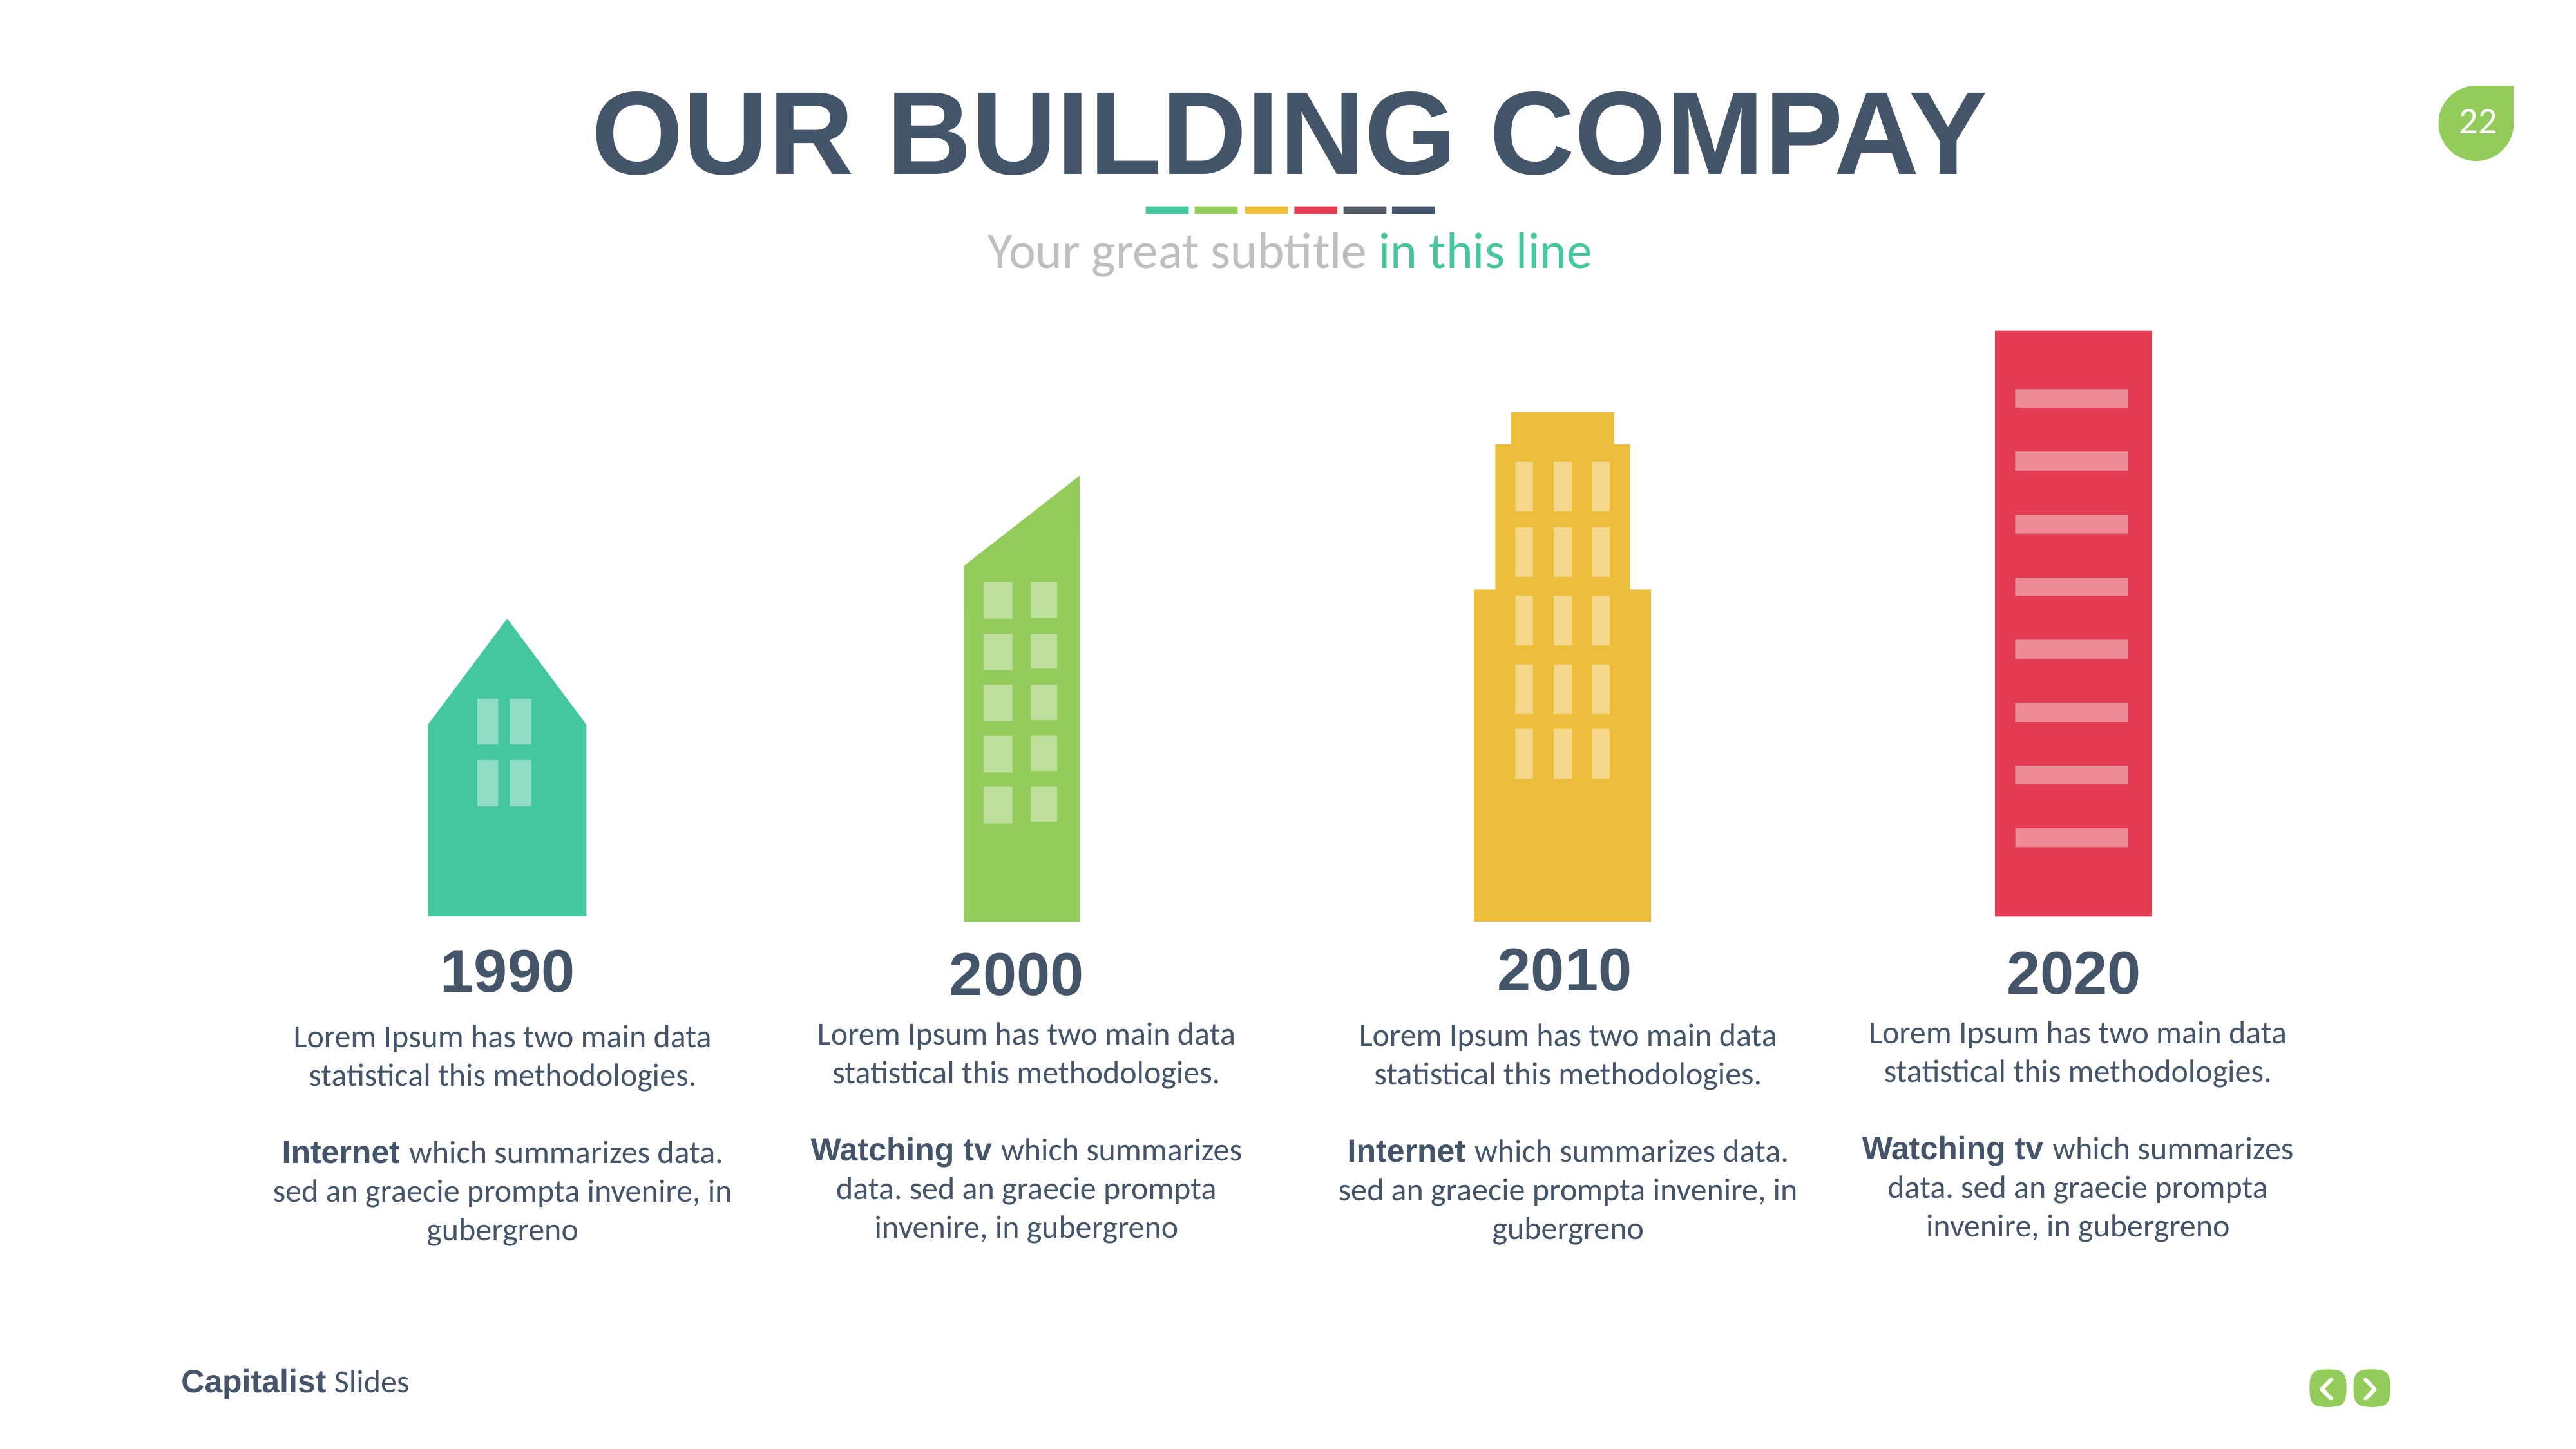

OUR BUILDING COMPAY

Your great subtitle in this line

2010
1990
2020
2000
Lorem Ipsum has two main data statistical this methodologies.

Watching tv which summarizes data. sed an graecie prompta invenire, in gubergreno
Lorem Ipsum has two main data statistical this methodologies.

Watching tv which summarizes data. sed an graecie prompta invenire, in gubergreno
Lorem Ipsum has two main data statistical this methodologies.

Internet which summarizes data. sed an graecie prompta invenire, in gubergreno
Lorem Ipsum has two main data statistical this methodologies.

Internet which summarizes data. sed an graecie prompta invenire, in gubergreno